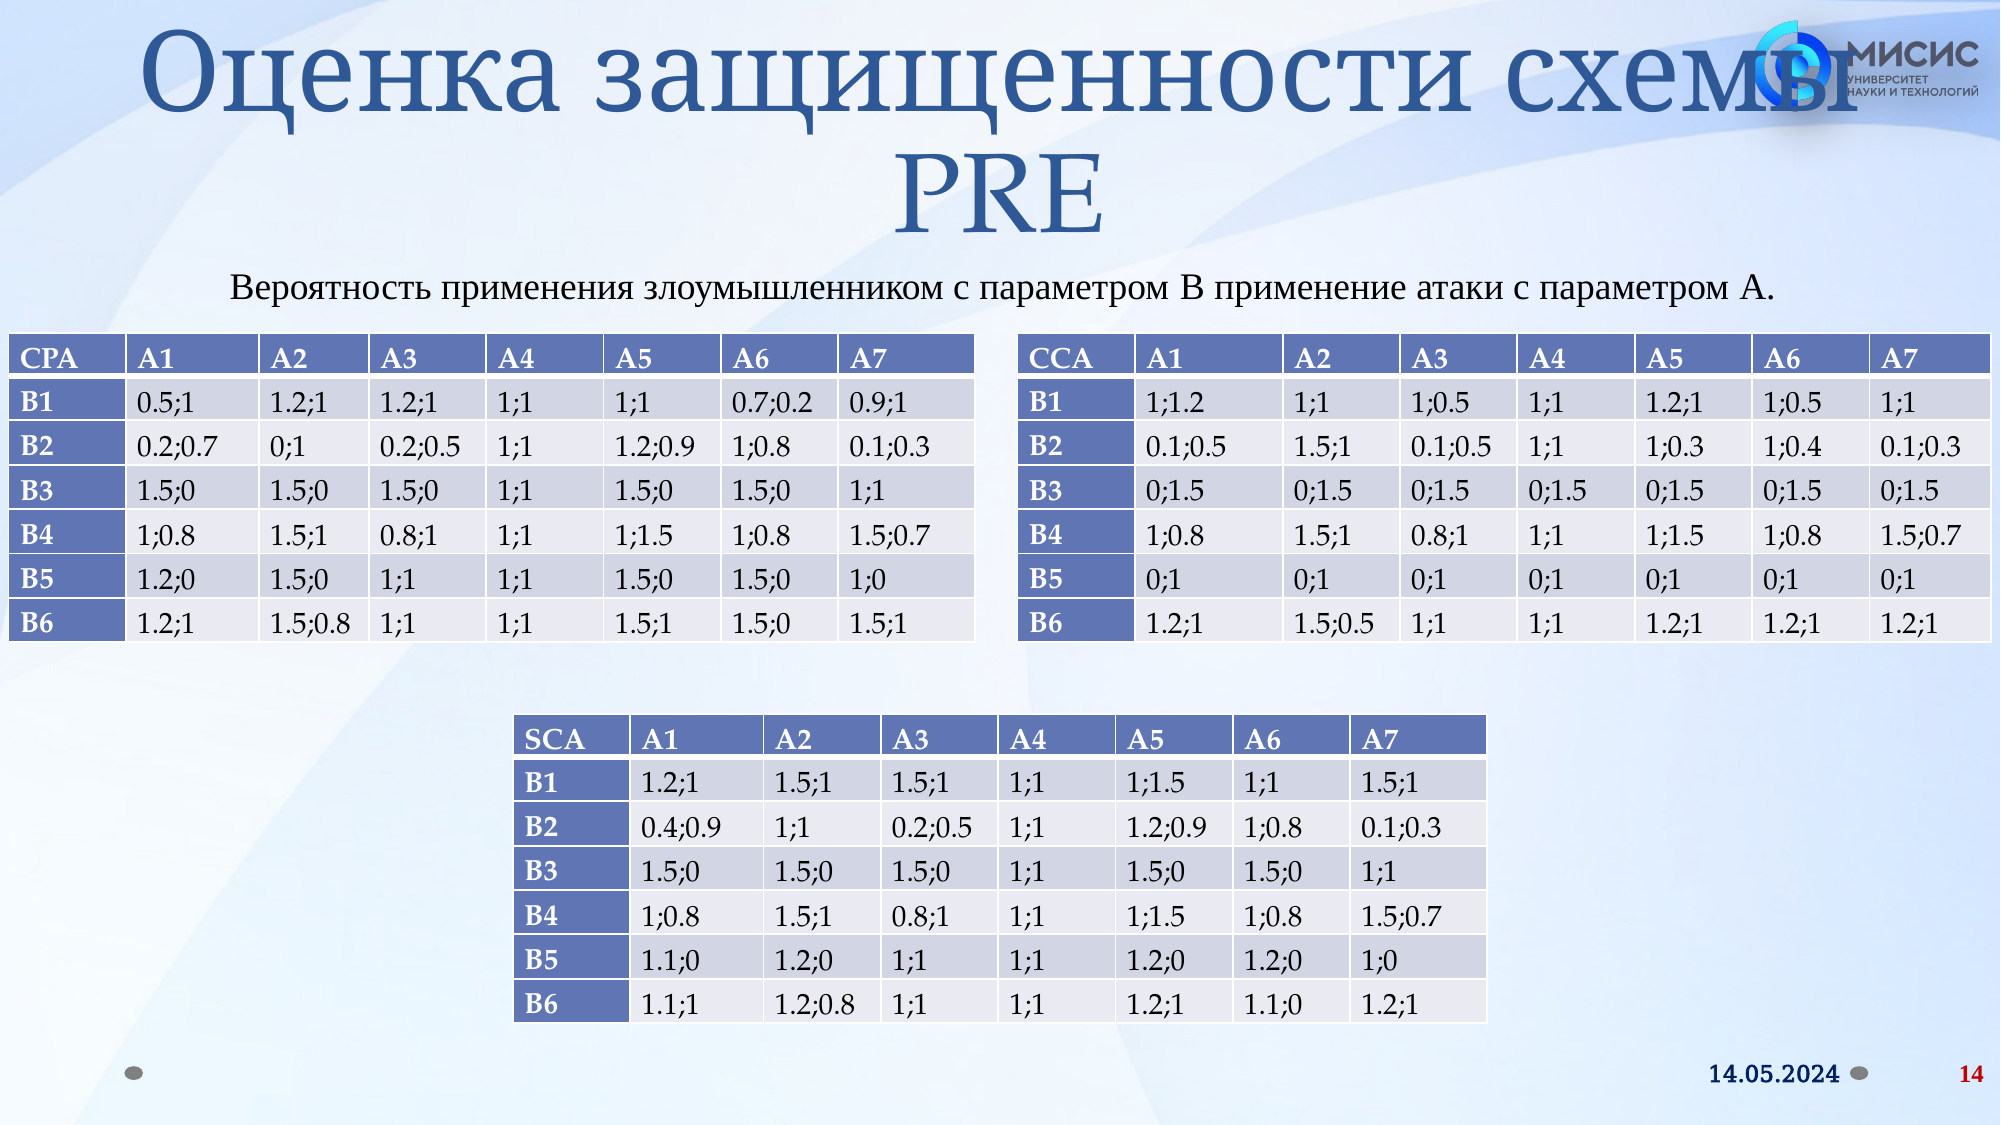

# Оценка защищенности схемы PRE
Вероятность применения злоумышленником с параметром B применение атаки с параметром A.
| CPA | A1 | A2 | A3 | A4 | A5 | A6 | A7 |
| --- | --- | --- | --- | --- | --- | --- | --- |
| B1 | 0.5;1 | 1.2;1 | 1.2;1 | 1;1 | 1;1 | 0.7;0.2 | 0.9;1 |
| B2 | 0.2;0.7 | 0;1 | 0.2;0.5 | 1;1 | 1.2;0.9 | 1;0.8 | 0.1;0.3 |
| B3 | 1.5;0 | 1.5;0 | 1.5;0 | 1;1 | 1.5;0 | 1.5;0 | 1;1 |
| B4 | 1;0.8 | 1.5;1 | 0.8;1 | 1;1 | 1;1.5 | 1;0.8 | 1.5;0.7 |
| B5 | 1.2;0 | 1.5;0 | 1;1 | 1;1 | 1.5;0 | 1.5;0 | 1;0 |
| B6 | 1.2;1 | 1.5;0.8 | 1;1 | 1;1 | 1.5;1 | 1.5;0 | 1.5;1 |
| CCA | A1 | A2 | A3 | A4 | A5 | A6 | A7 |
| --- | --- | --- | --- | --- | --- | --- | --- |
| B1 | 1;1.2 | 1;1 | 1;0.5 | 1;1 | 1.2;1 | 1;0.5 | 1;1 |
| B2 | 0.1;0.5 | 1.5;1 | 0.1;0.5 | 1;1 | 1;0.3 | 1;0.4 | 0.1;0.3 |
| B3 | 0;1.5 | 0;1.5 | 0;1.5 | 0;1.5 | 0;1.5 | 0;1.5 | 0;1.5 |
| B4 | 1;0.8 | 1.5;1 | 0.8;1 | 1;1 | 1;1.5 | 1;0.8 | 1.5;0.7 |
| B5 | 0;1 | 0;1 | 0;1 | 0;1 | 0;1 | 0;1 | 0;1 |
| B6 | 1.2;1 | 1.5;0.5 | 1;1 | 1;1 | 1.2;1 | 1.2;1 | 1.2;1 |

| SCA | A1 | A2 | A3 | A4 | A5 | A6 | A7 |
| --- | --- | --- | --- | --- | --- | --- | --- |
| B1 | 1.2;1 | 1.5;1 | 1.5;1 | 1;1 | 1;1.5 | 1;1 | 1.5;1 |
| B2 | 0.4;0.9 | 1;1 | 0.2;0.5 | 1;1 | 1.2;0.9 | 1;0.8 | 0.1;0.3 |
| B3 | 1.5;0 | 1.5;0 | 1.5;0 | 1;1 | 1.5;0 | 1.5;0 | 1;1 |
| B4 | 1;0.8 | 1.5;1 | 0.8;1 | 1;1 | 1;1.5 | 1;0.8 | 1.5;0.7 |
| B5 | 1.1;0 | 1.2;0 | 1;1 | 1;1 | 1.2;0 | 1.2;0 | 1;0 |
| B6 | 1.1;1 | 1.2;0.8 | 1;1 | 1;1 | 1.2;1 | 1.1;0 | 1.2;1 |
14.05.2024
14